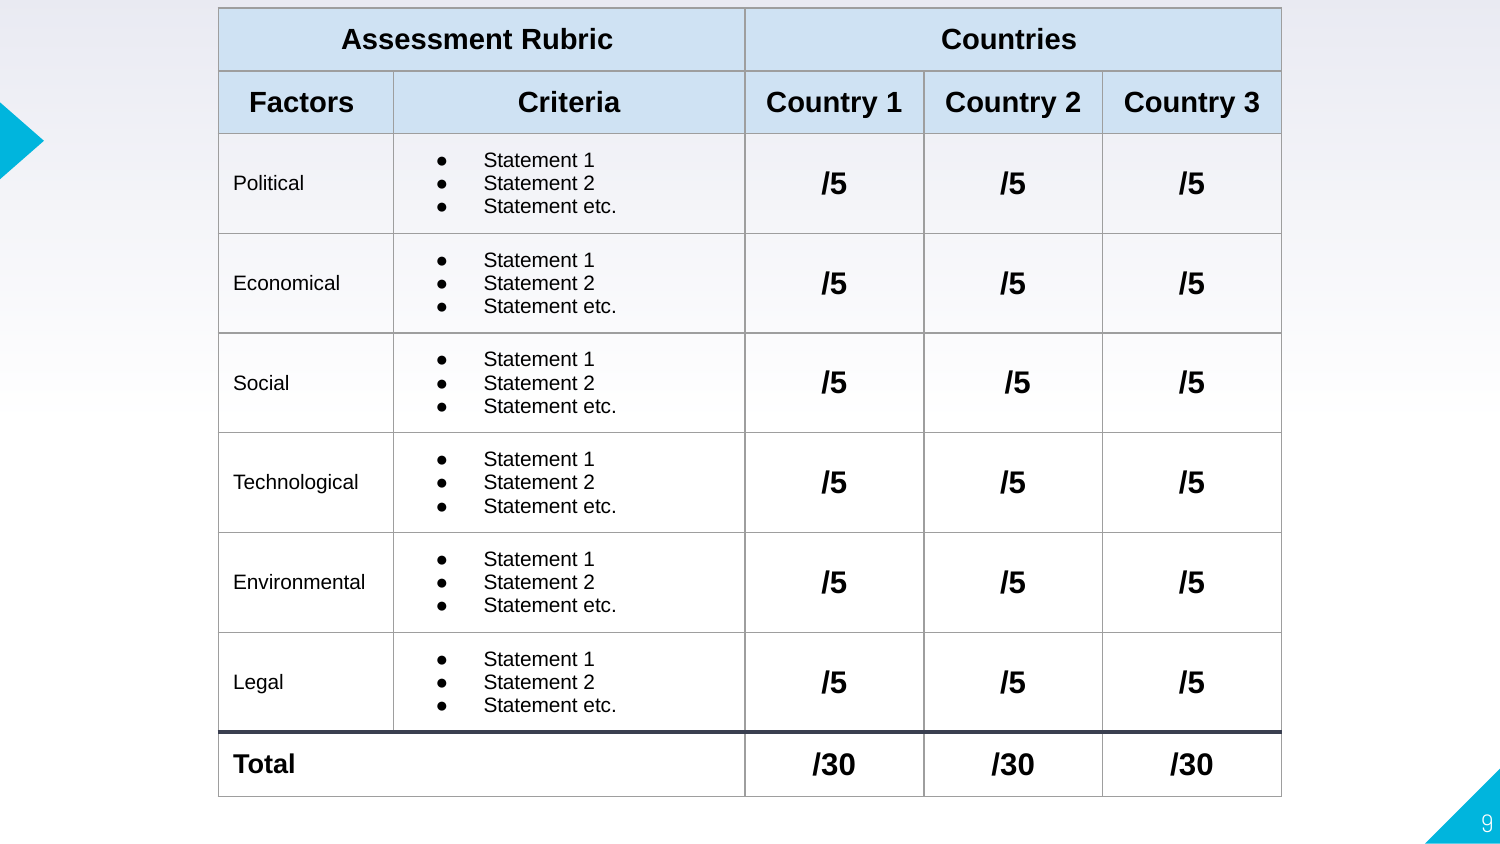

| Assessment Rubric |  | Countries |  |  |
| --- | --- | --- | --- | --- |
| Factors | Criteria | Country 1 | Country 2 | Country 3 |
| Political | Statement 1 Statement 2 Statement etc. | /5 | /5 | /5 |
| Economical | Statement 1 Statement 2 Statement etc. | /5 | /5 | /5 |
| Social | Statement 1 Statement 2 Statement etc. | /5 | /5 | /5 |
| Technological | Statement 1 Statement 2 Statement etc. | /5 | /5 | /5 |
| Environmental | Statement 1 Statement 2 Statement etc. | /5 | /5 | /5 |
| Legal | Statement 1 Statement 2 Statement etc. | /5 | /5 | /5 |
| Total |  | /30 | /30 | /30 |
9